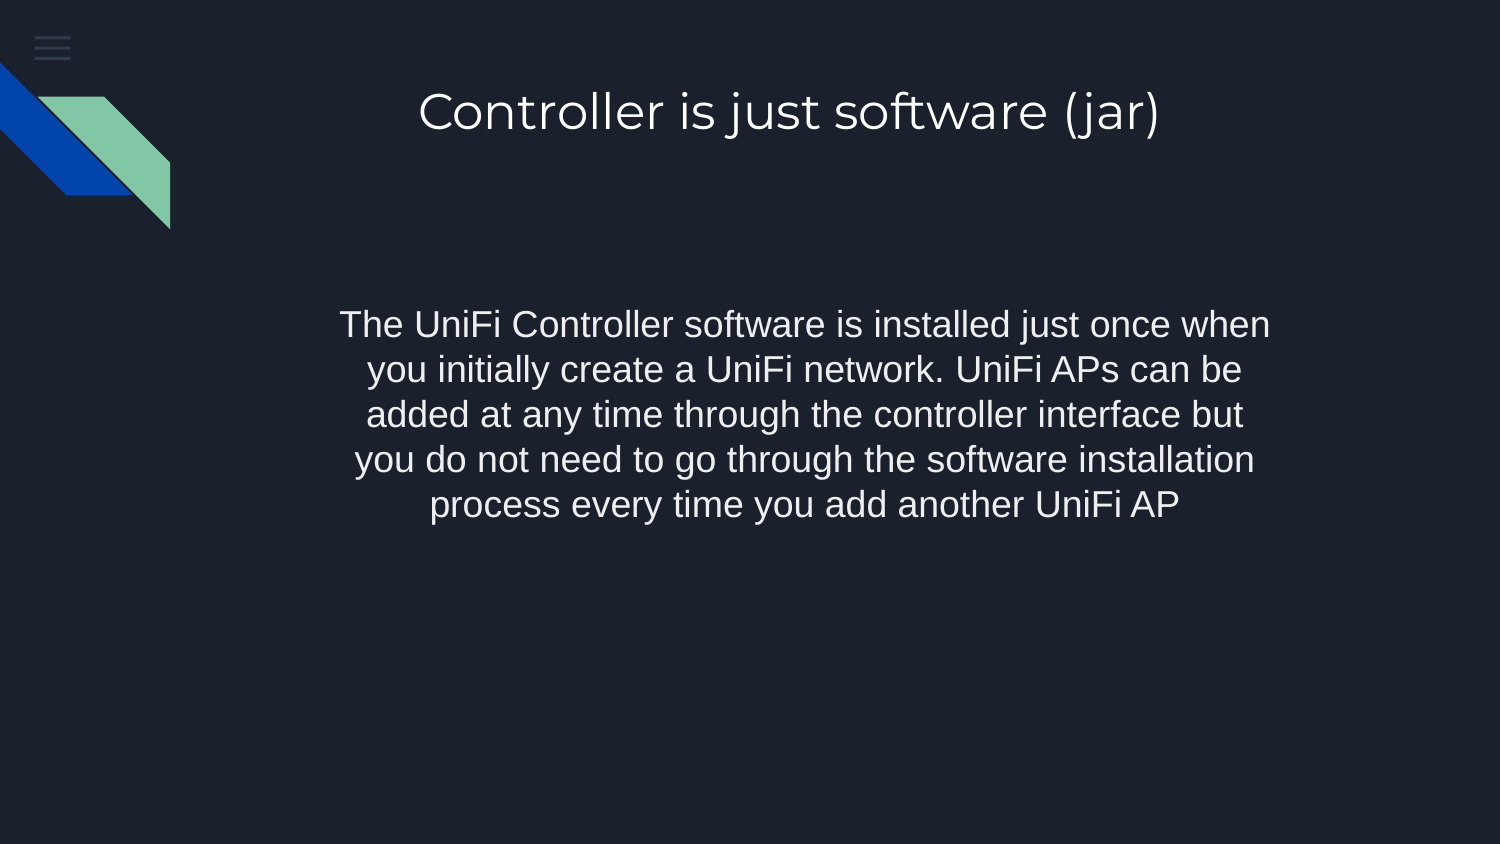

# Controller is just software (jar)
The UniFi Controller software is installed just once when
you initially create a UniFi network. UniFi APs can be
added at any time through the controller interface but
you do not need to go through the software installation
process every time you add another UniFi AP